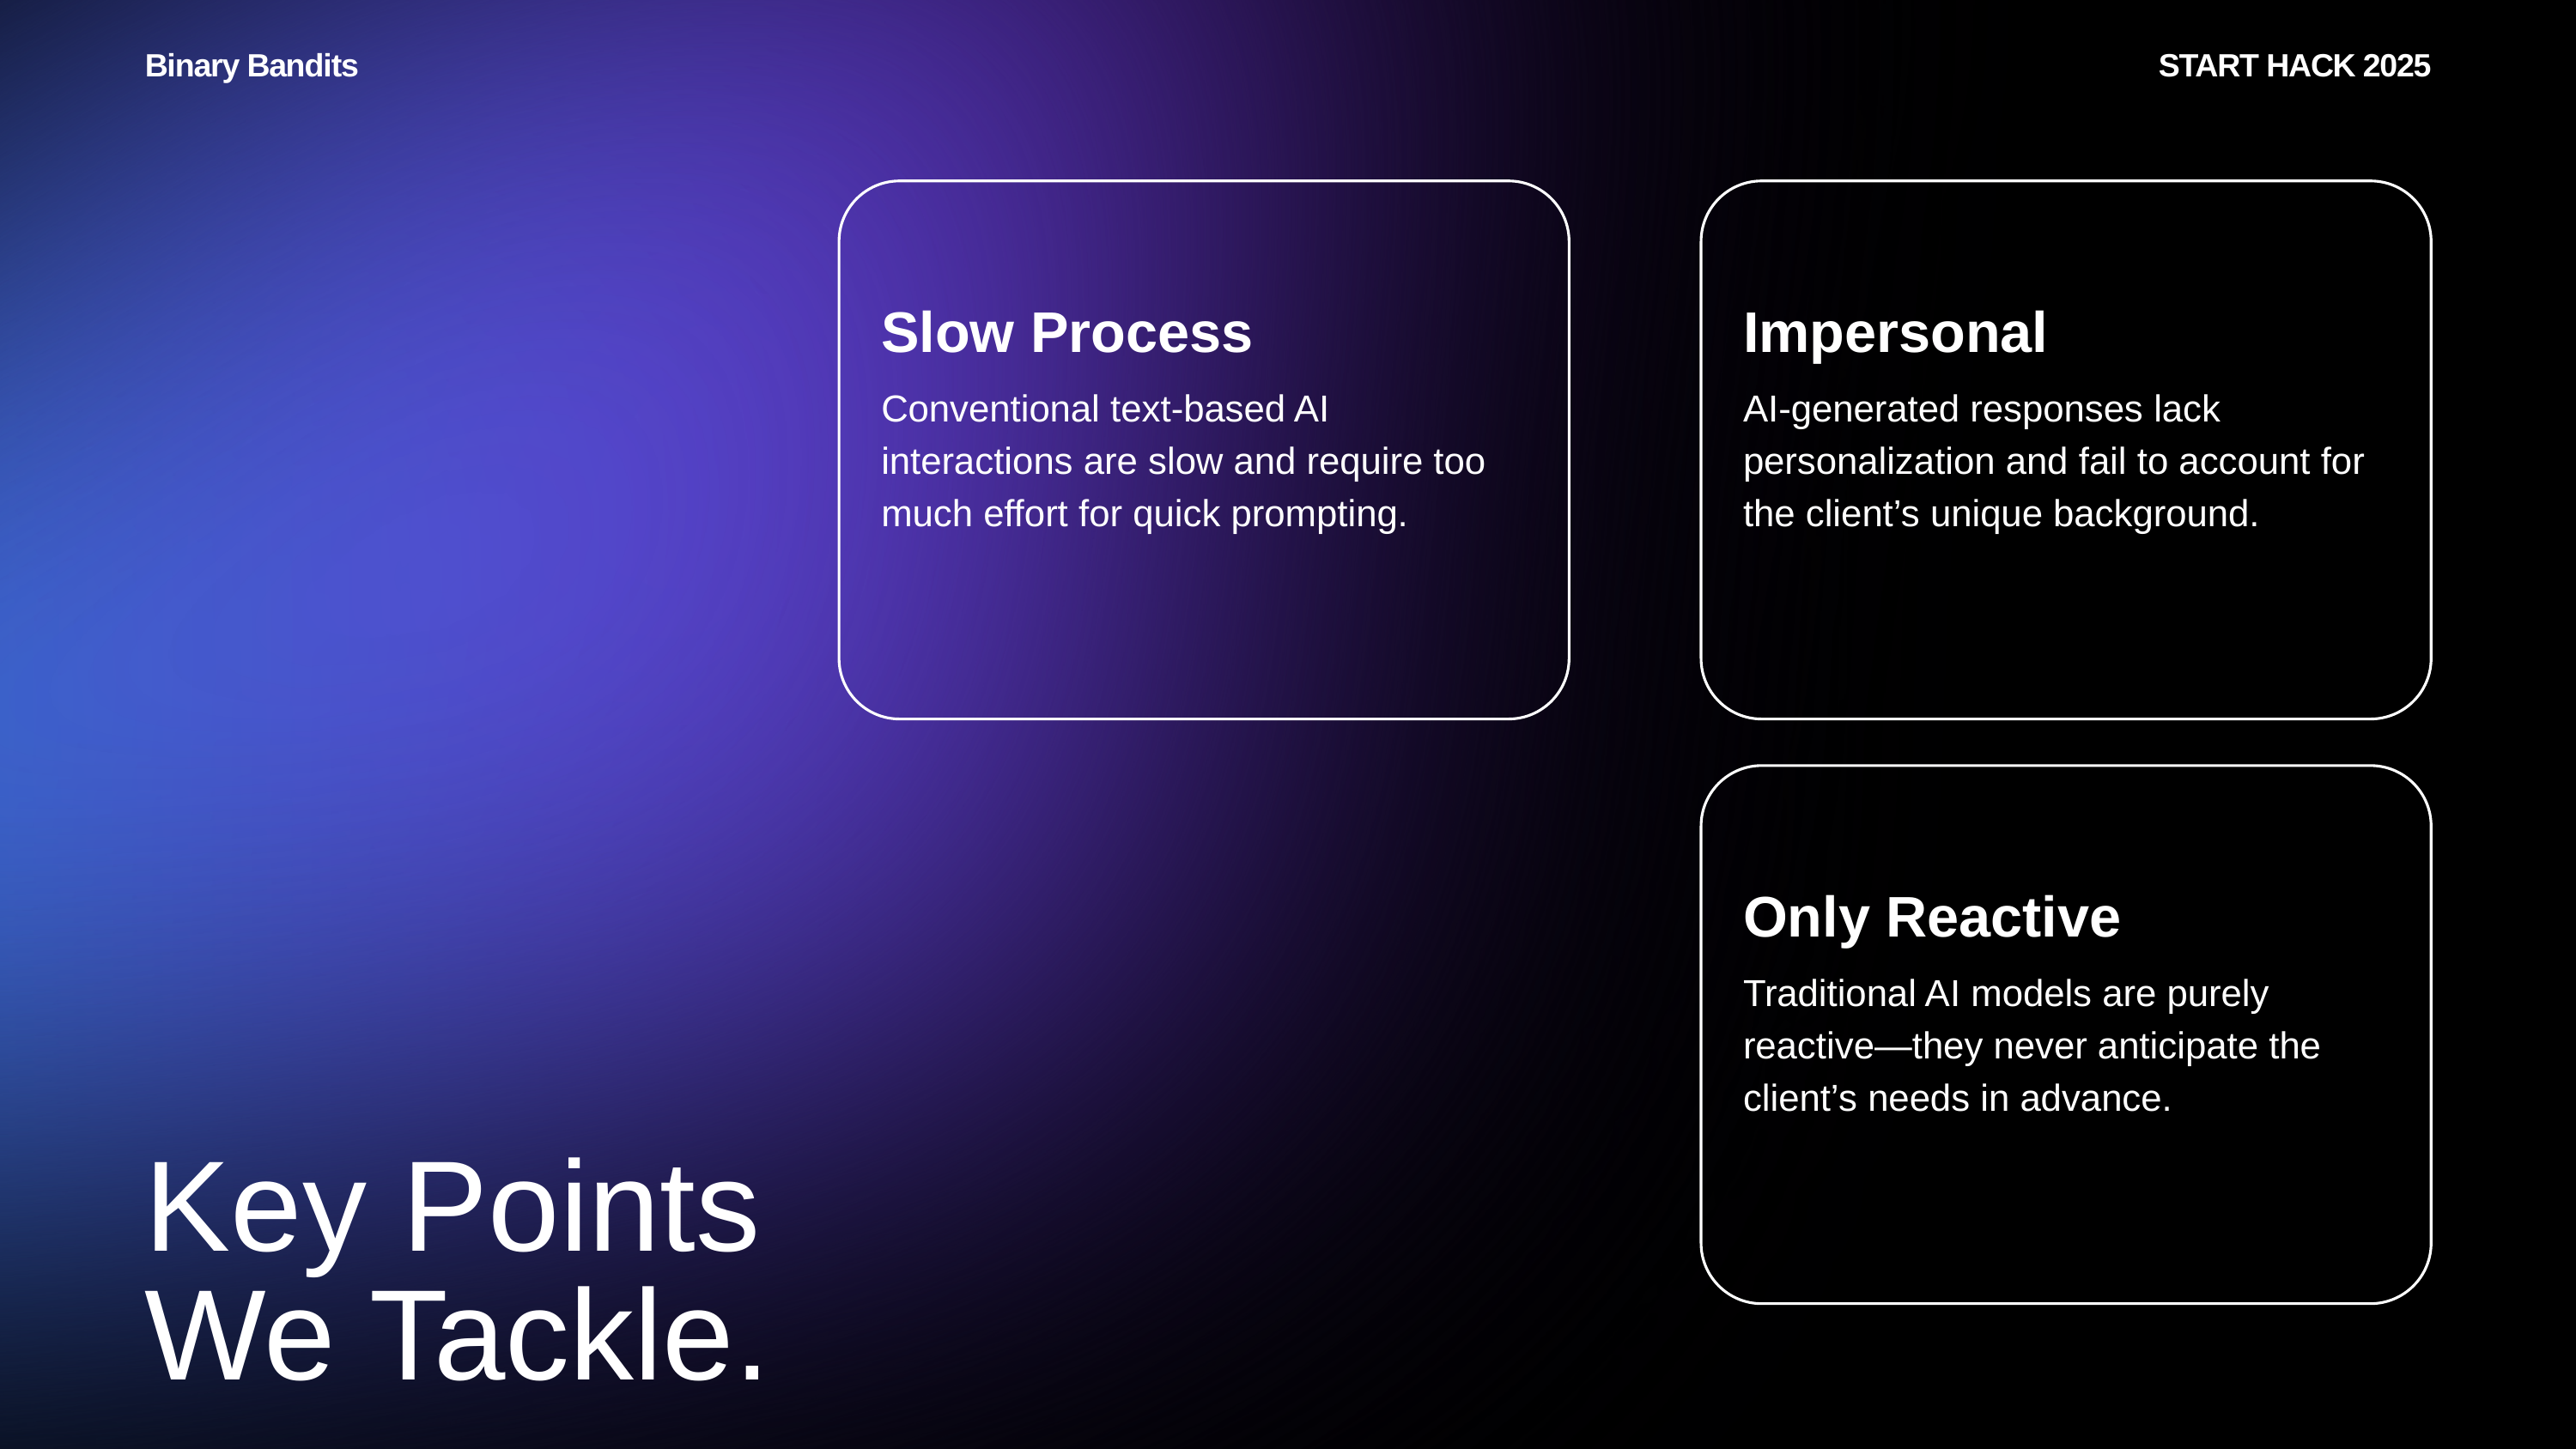

Binary Bandits
START HACK 2025

Slow Process
Impersonal
Conventional text-based AI interactions are slow and require too much effort for quick prompting.
AI-generated responses lack personalization and fail to account for the client’s unique background.

Only Reactive
Traditional AI models are purely reactive—they never anticipate the client’s needs in advance.
Key Points We Tackle.